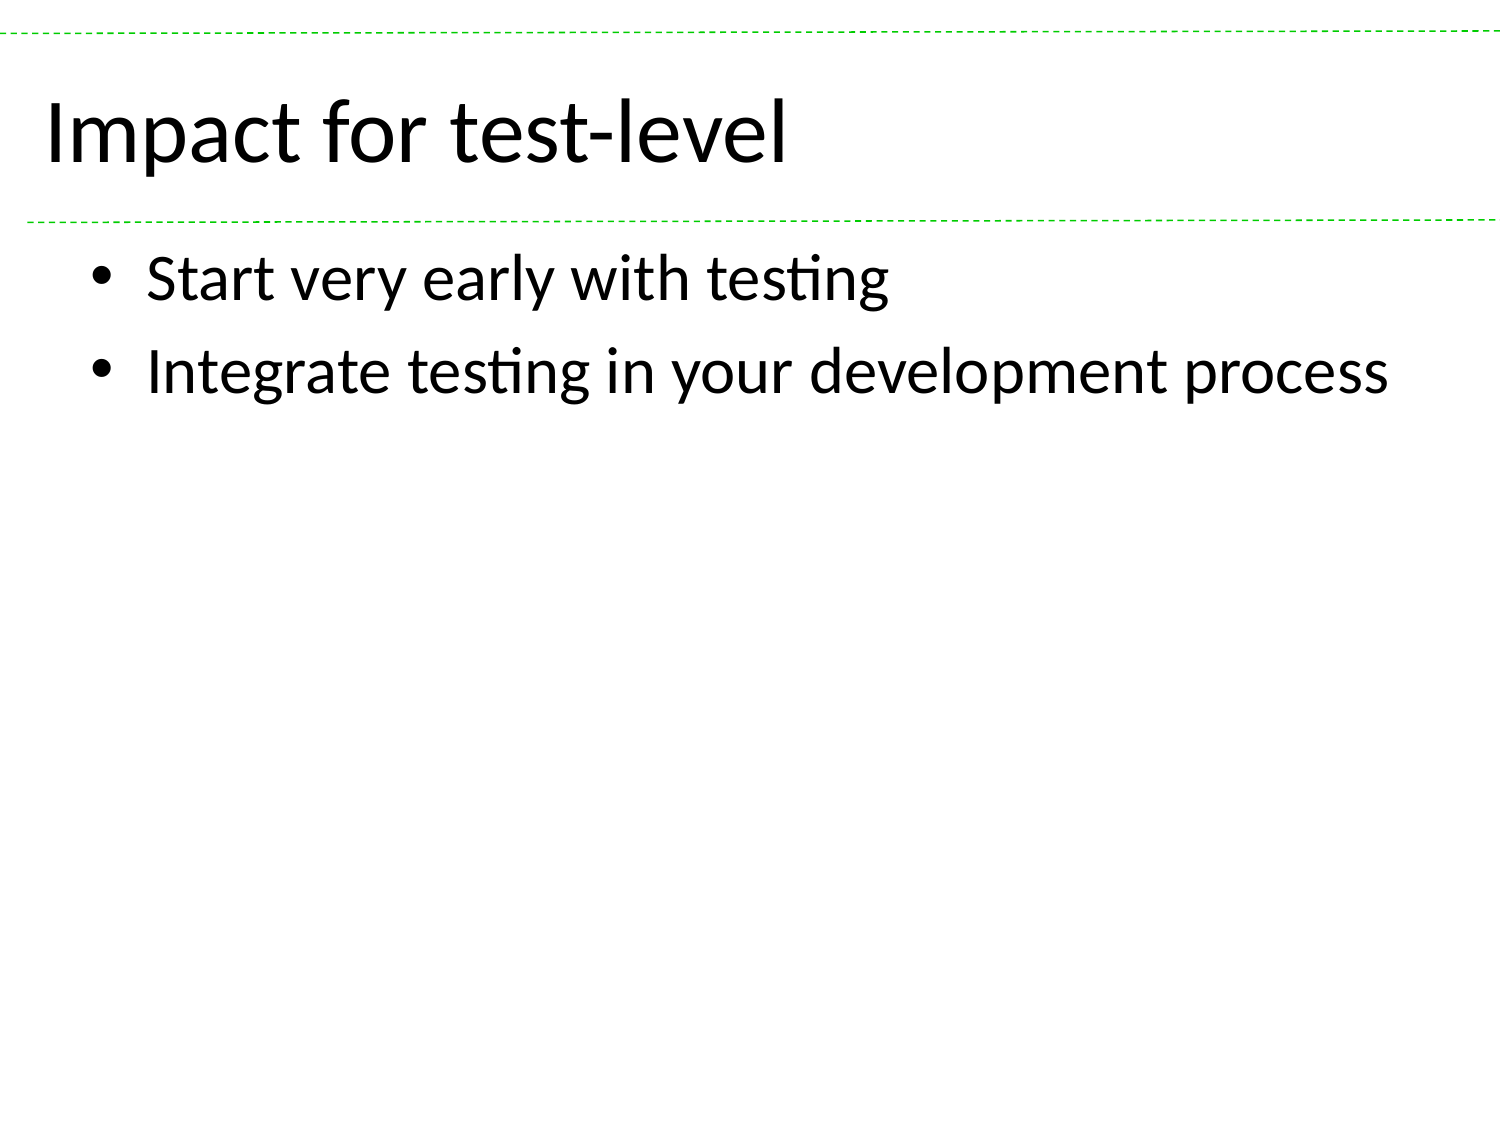

# Impact for test-level
Start very early with testing
Integrate testing in your development process